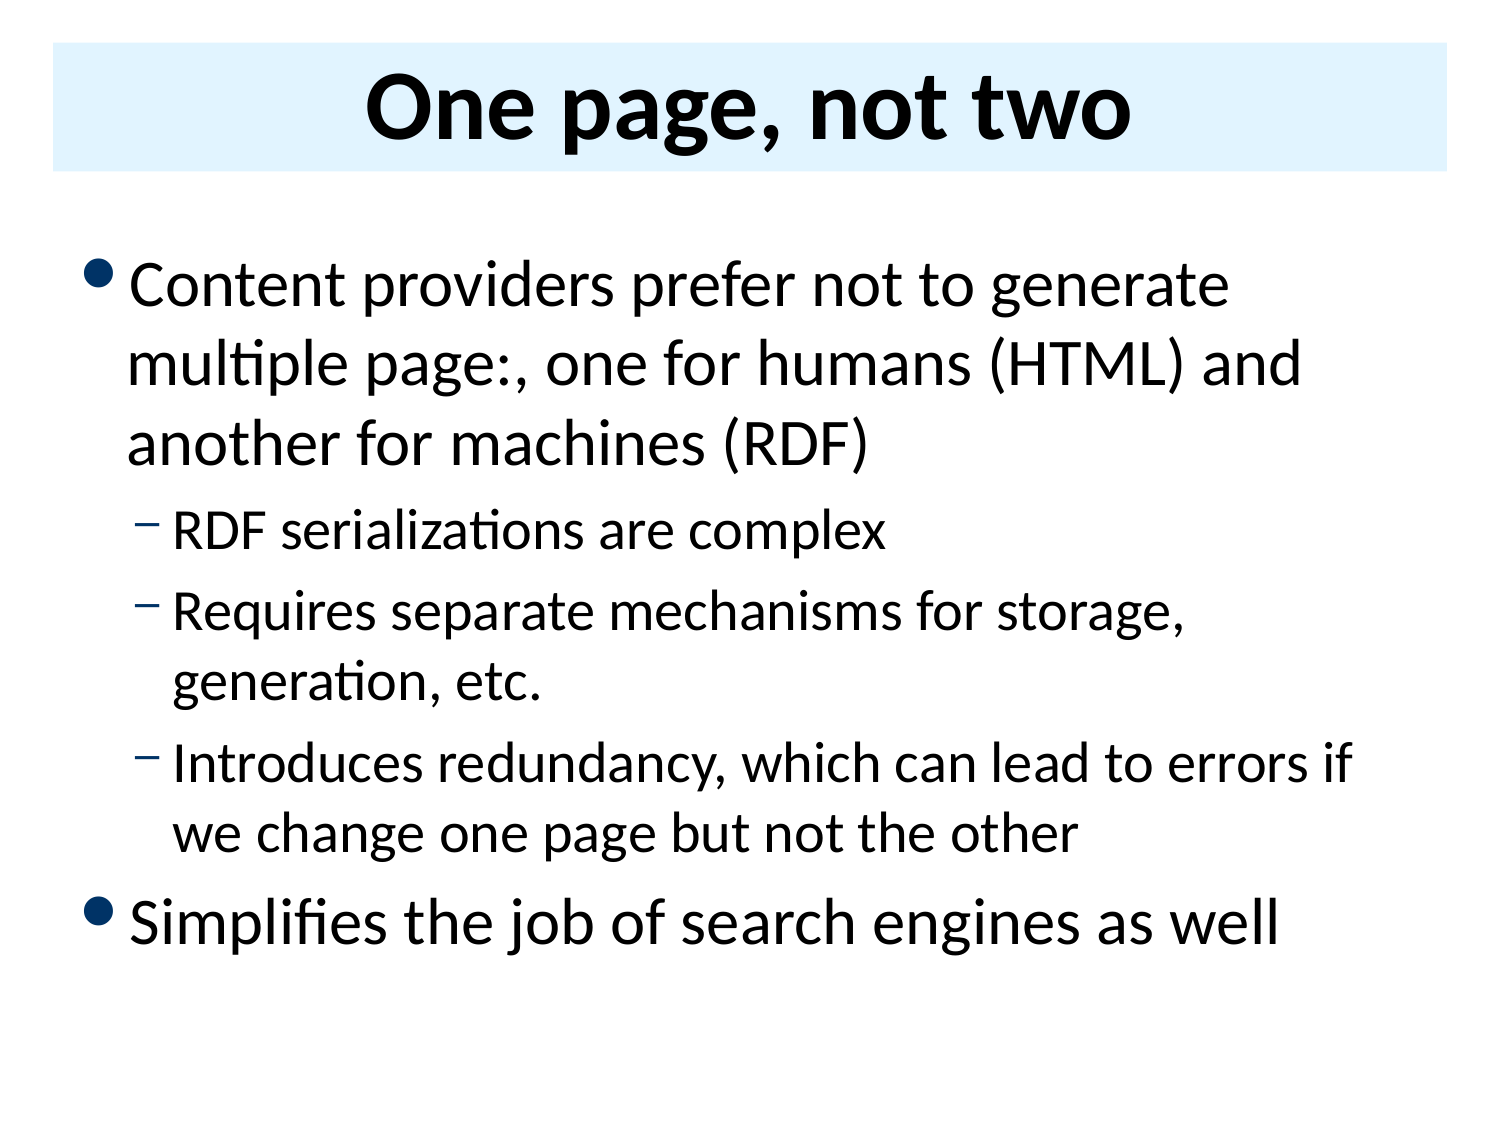

# One page, not two
Content providers prefer not to generate multiple page:, one for humans (HTML) and another for machines (RDF)
RDF serializations are complex
Requires separate mechanisms for storage, generation, etc.
Introduces redundancy, which can lead to errors if we change one page but not the other
Simplifies the job of search engines as well